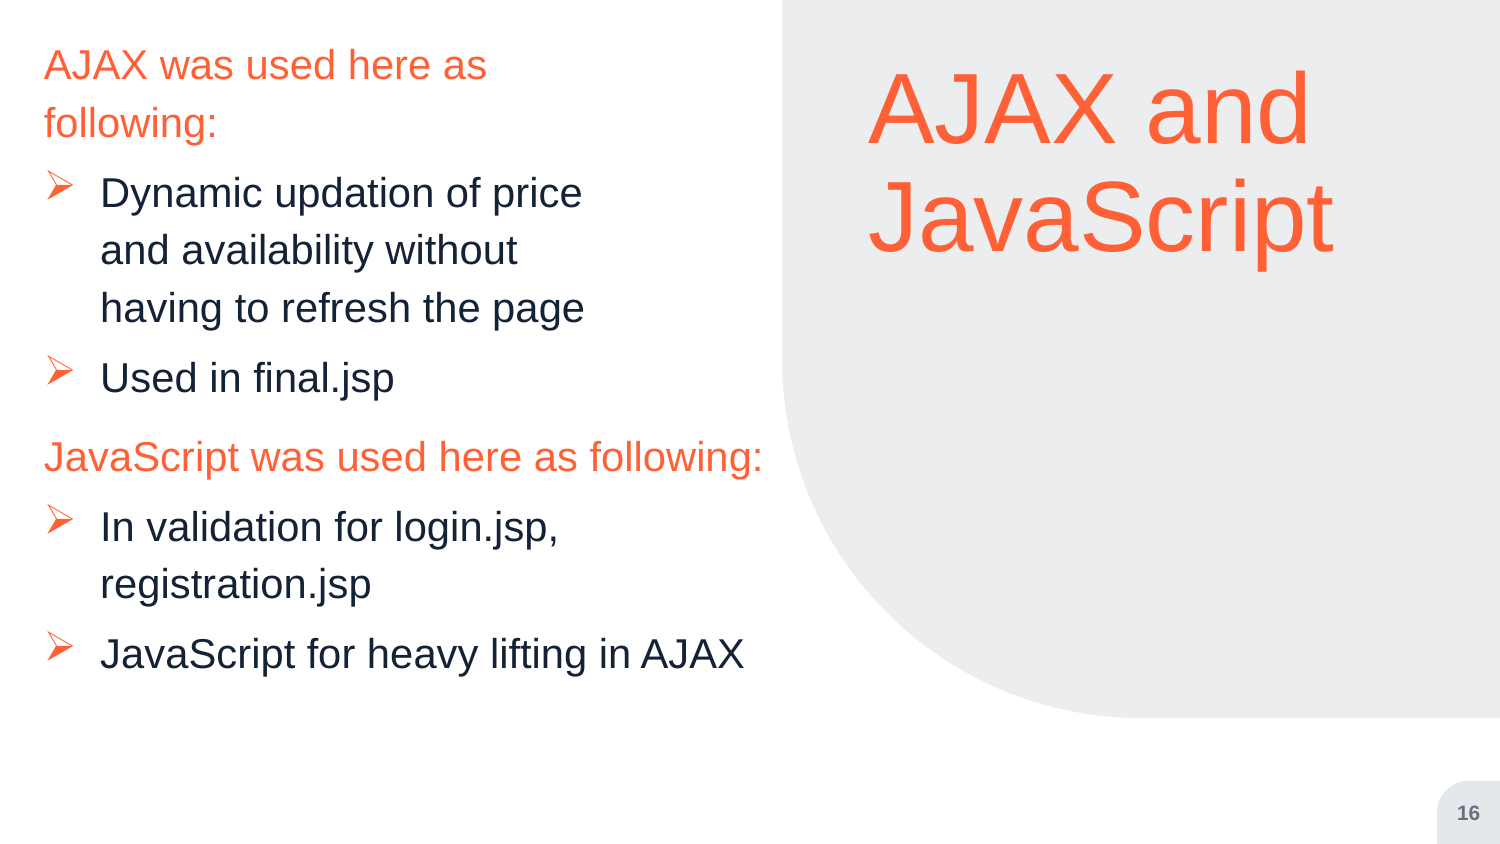

AJAX was used here as following:
Dynamic updation of price and availability without having to refresh the page
Used in final.jsp

# AJAX and JavaScript
JavaScript was used here as following:
In validation for login.jsp, registration.jsp
JavaScript for heavy lifting in AJAX

16